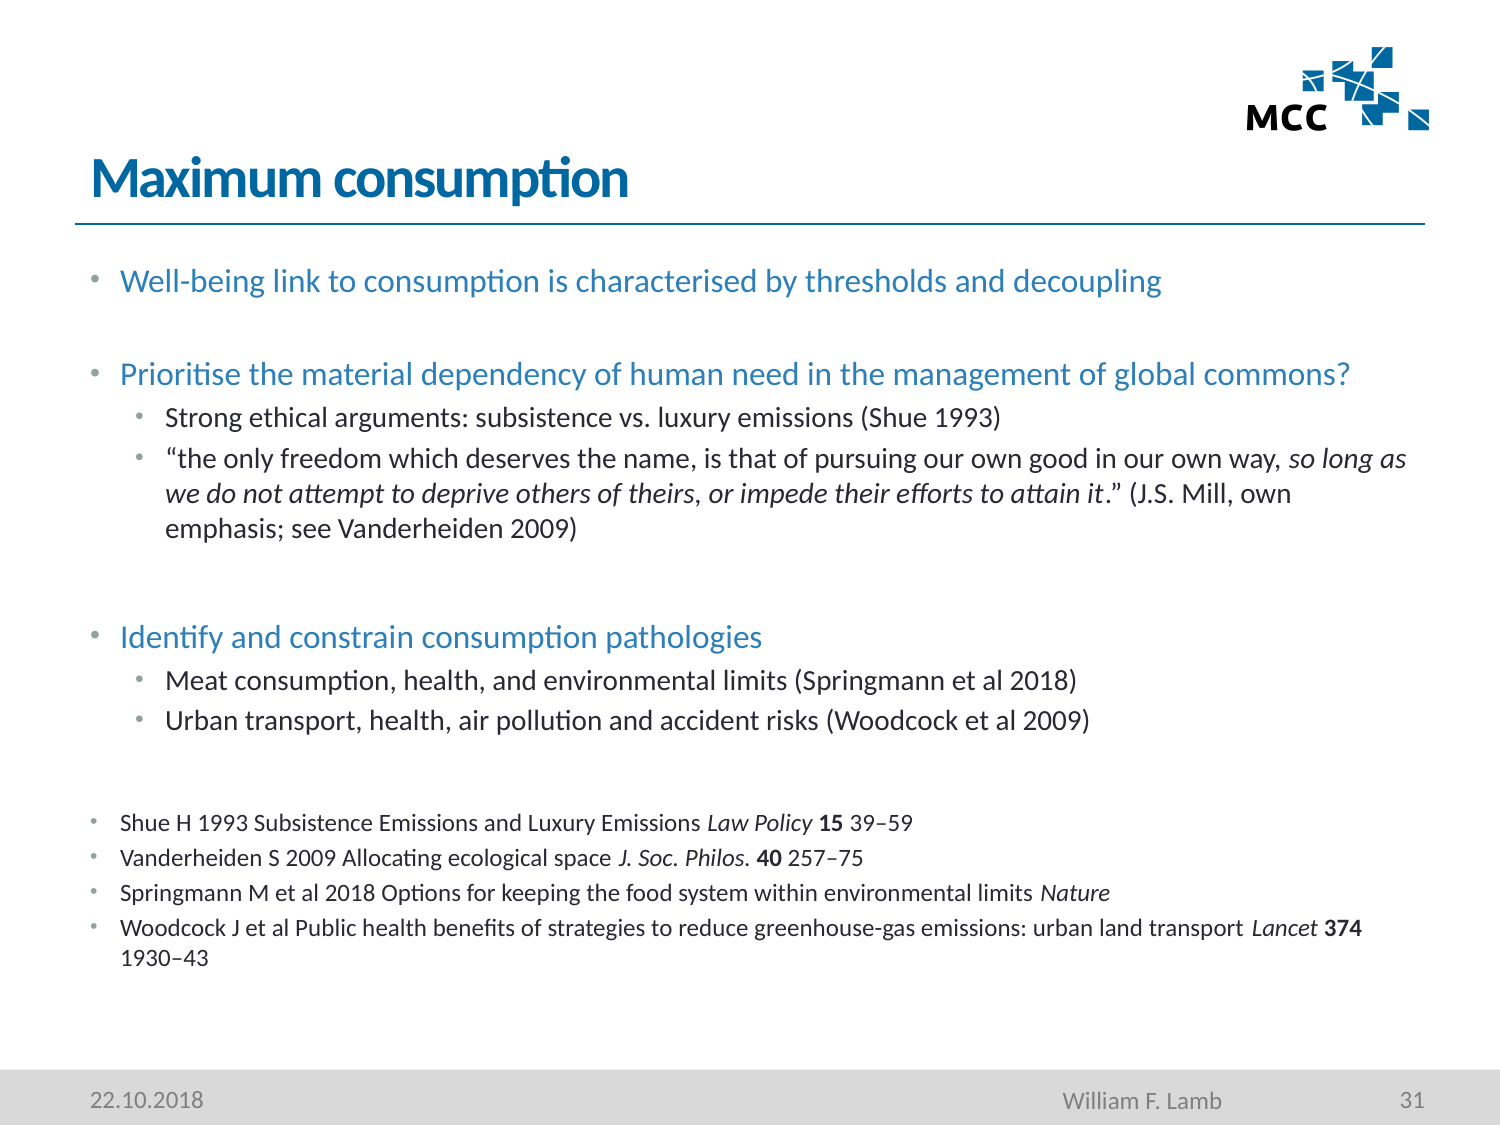

# Maximum consumption
Well-being link to consumption is characterised by thresholds and decoupling

Prioritise the material dependency of human need in the management of global commons?
Strong ethical arguments: subsistence vs. luxury emissions (Shue 1993)
“the only freedom which deserves the name, is that of pursuing our own good in our own way, so long as we do not attempt to deprive others of theirs, or impede their efforts to attain it.” (J.S. Mill, own emphasis; see Vanderheiden 2009)

Identify and constrain consumption pathologies
Meat consumption, health, and environmental limits (Springmann et al 2018)
Urban transport, health, air pollution and accident risks (Woodcock et al 2009)

Shue H 1993 Subsistence Emissions and Luxury Emissions Law Policy 15 39–59
Vanderheiden S 2009 Allocating ecological space J. Soc. Philos. 40 257–75
Springmann M et al 2018 Options for keeping the food system within environmental limits Nature
Woodcock J et al Public health benefits of strategies to reduce greenhouse-gas emissions: urban land transport Lancet 374 1930–43